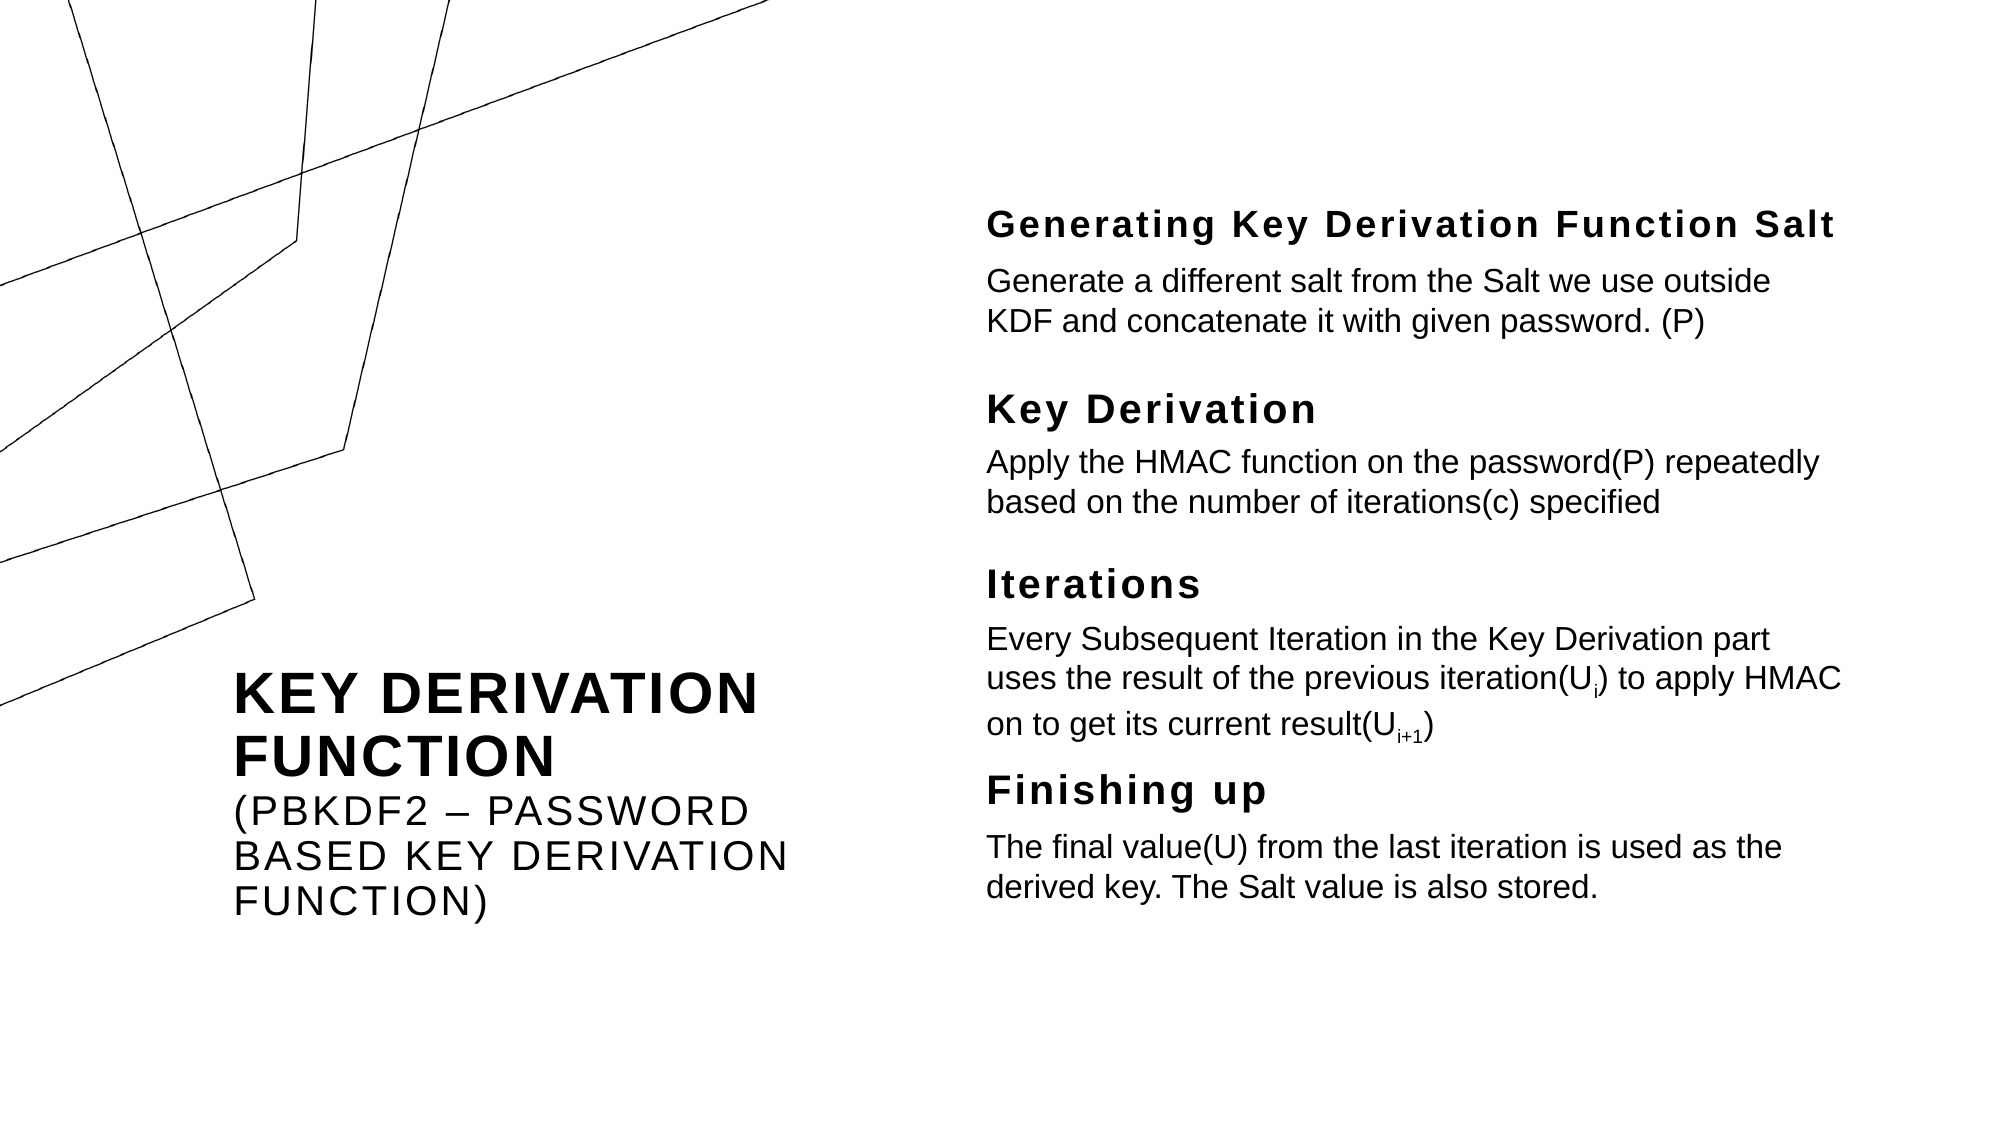

Generating Key Derivation Function Salt
Generate a different salt from the Salt we use outside KDF and concatenate it with given password. (P)
Key Derivation
Apply the HMAC function on the password(P) repeatedly based on the number of iterations(c) specified
Iterations
Every Subsequent Iteration in the Key Derivation part uses the result of the previous iteration(Ui) to apply HMAC on to get its current result(Ui+1)
# Key Derivation Function (PBKDF2 – Password based key derivation function)
Finishing up
The final value(U) from the last iteration is used as the derived key. The Salt value is also stored.